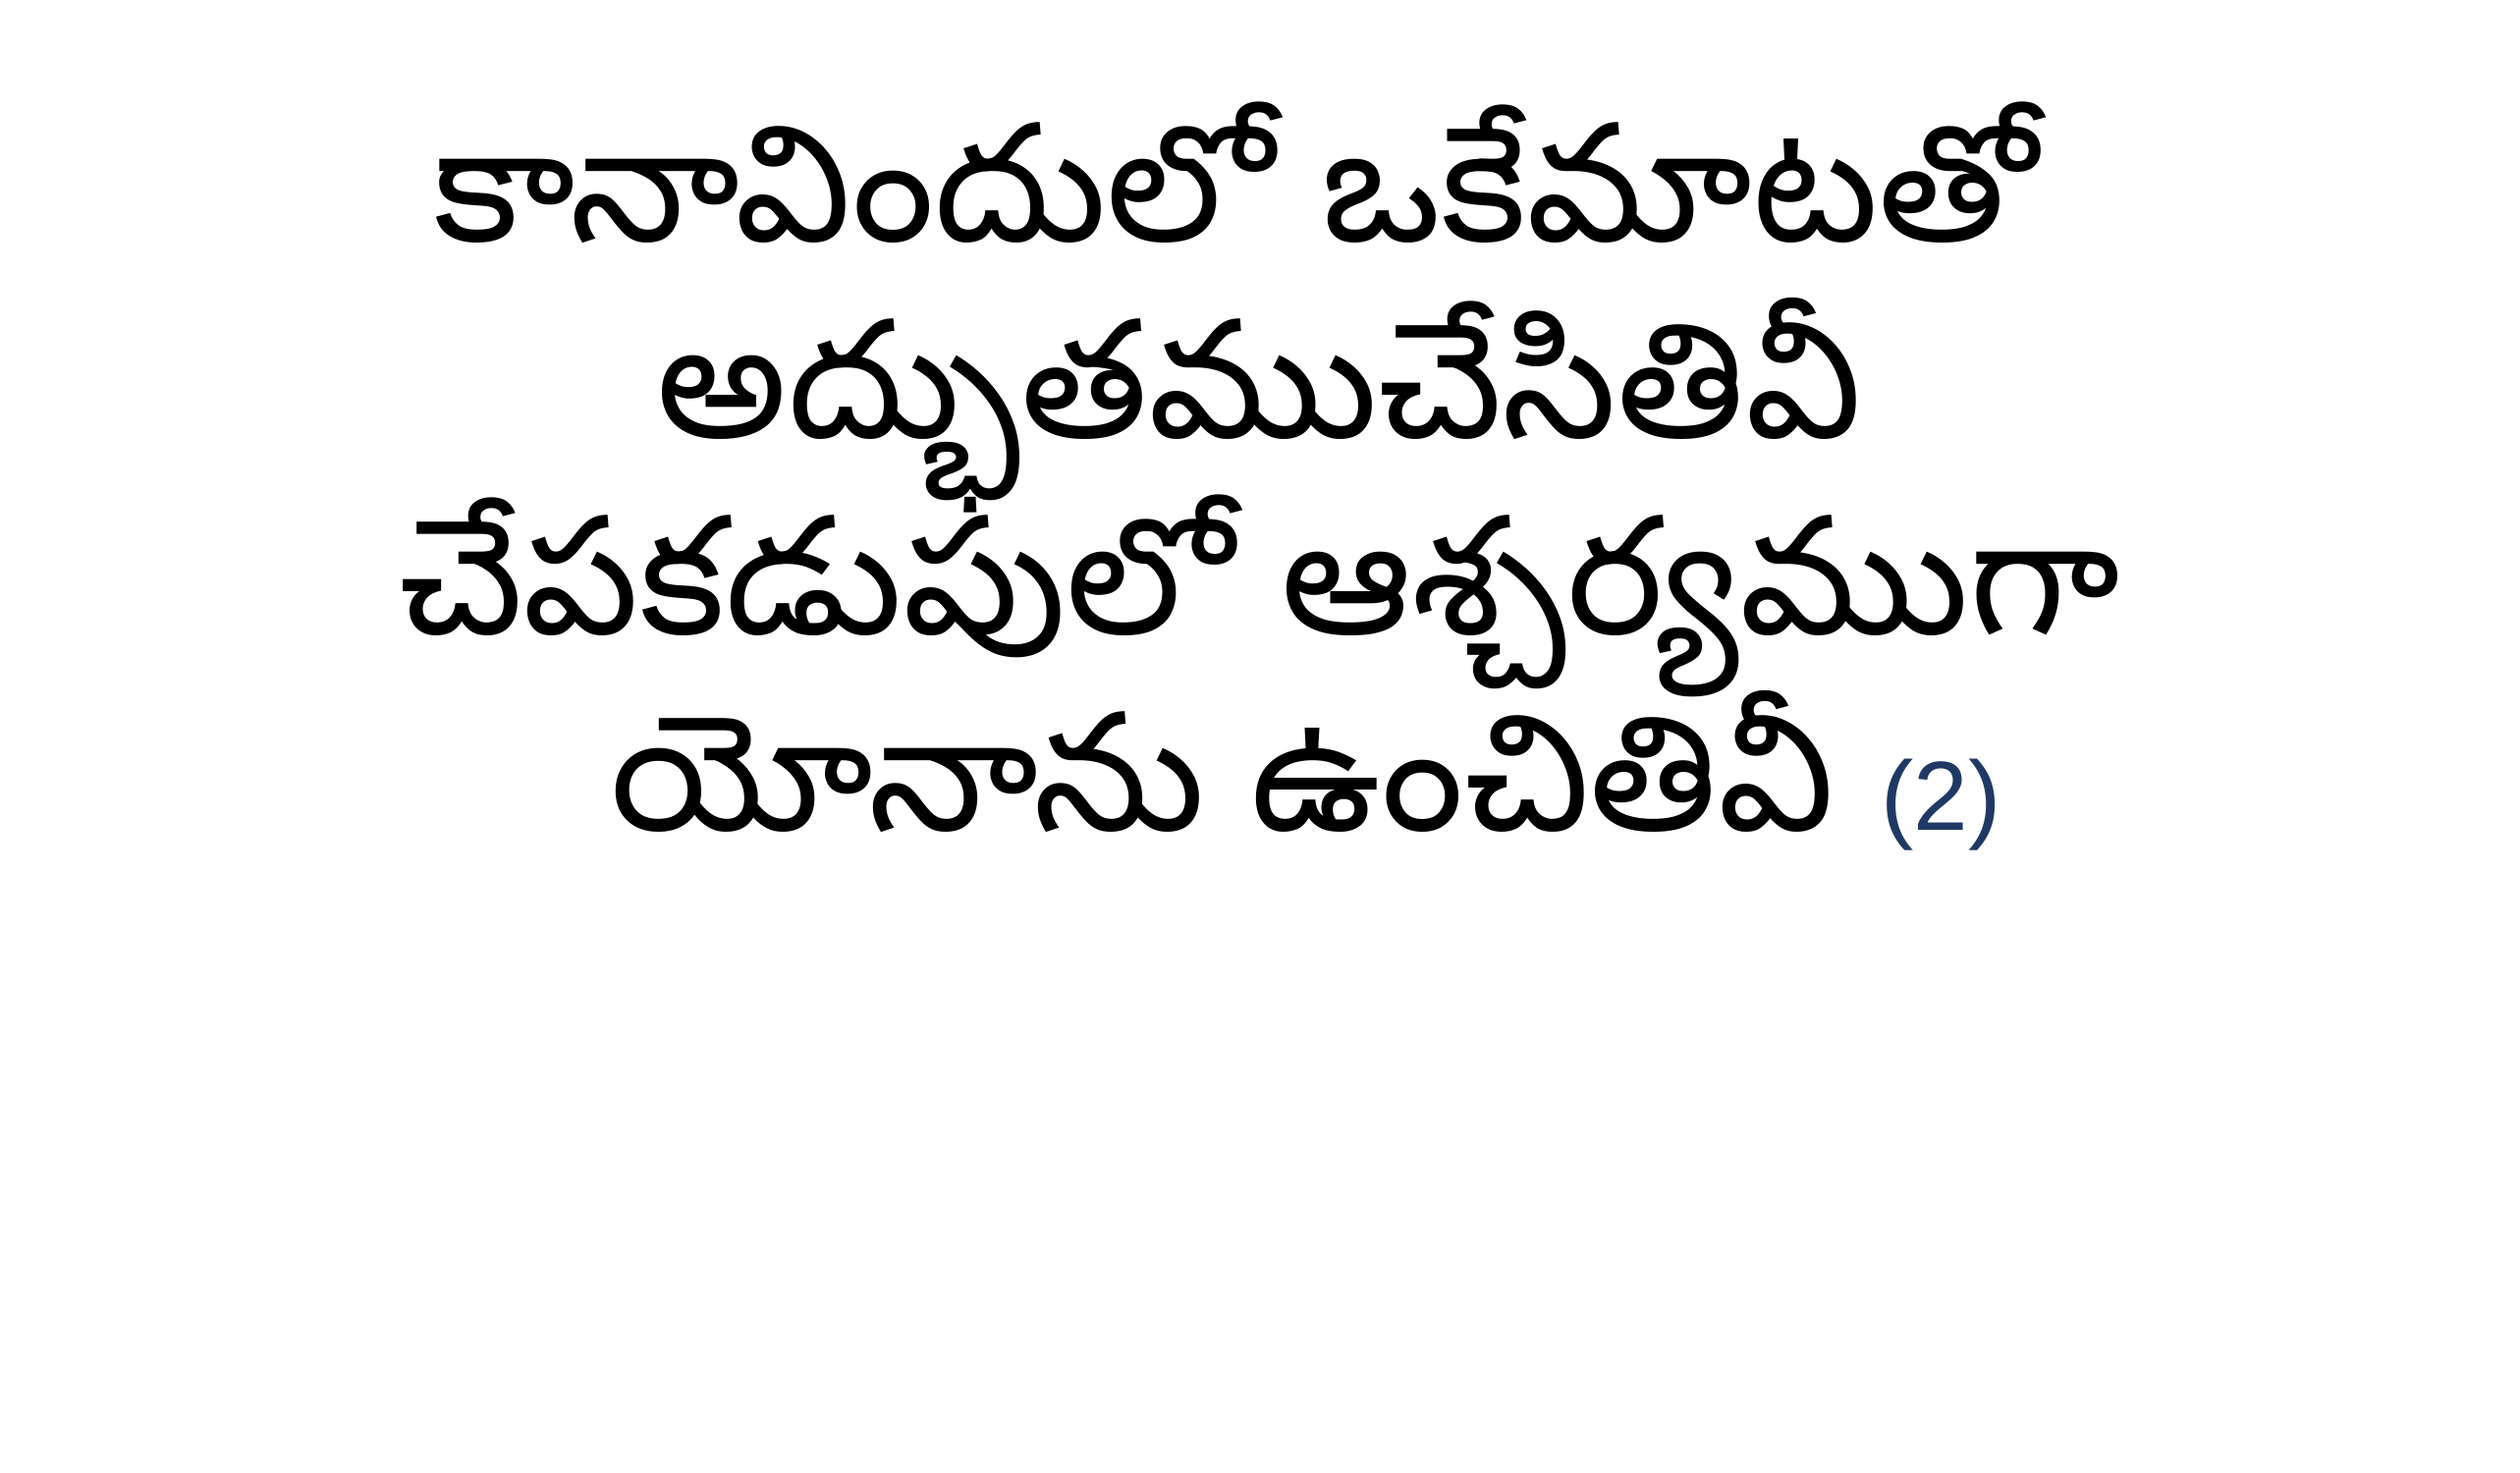

కానావిందులో ఒకేమాటతో
అద్భుతముచేసితివీ
చేపకడుపులో ఆశ్చర్యముగా
  యోనాను ఉంచితివీ (2)